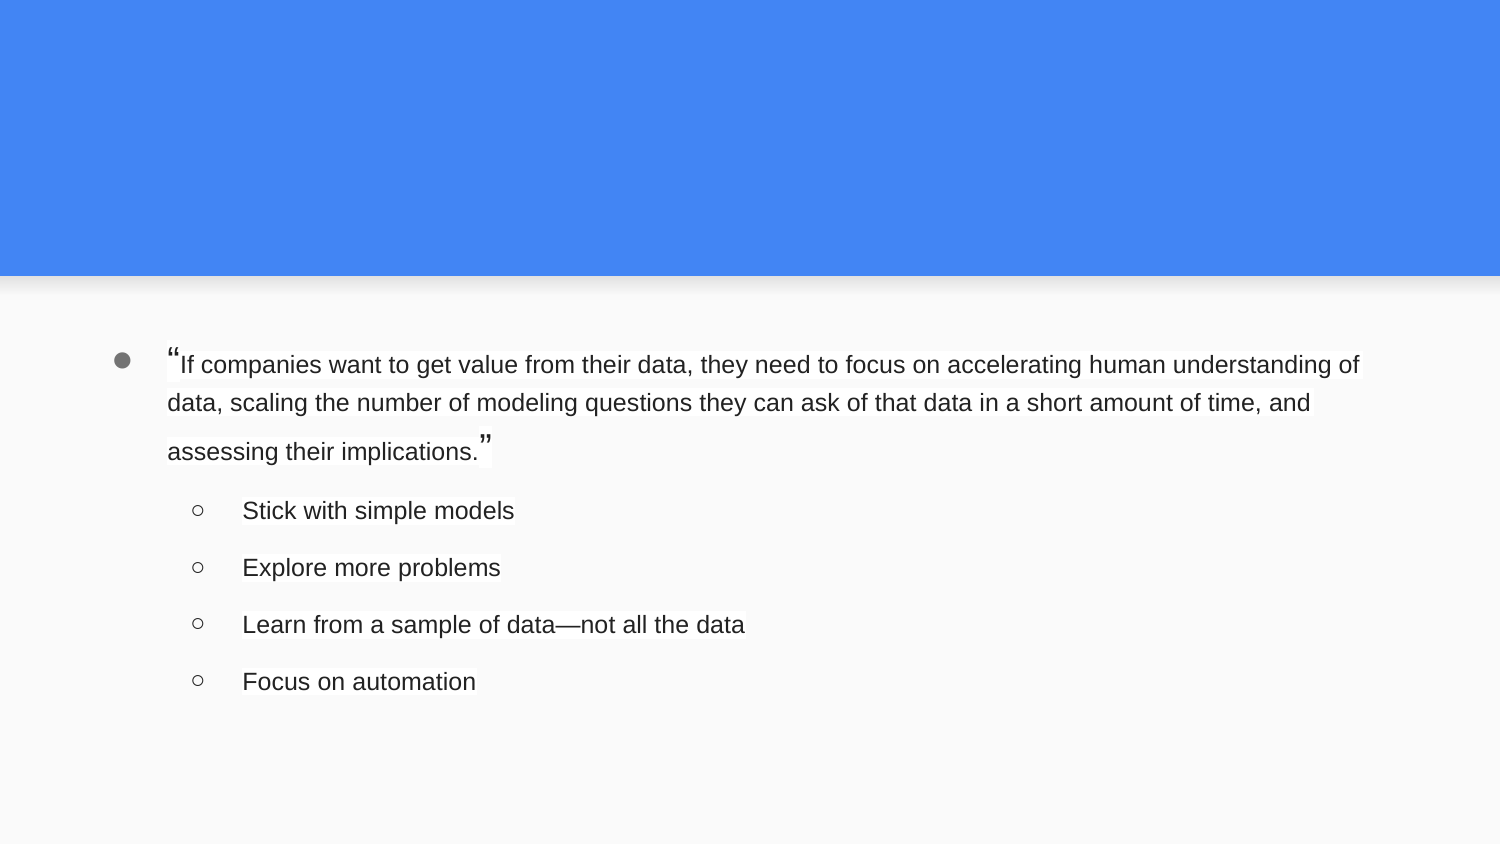

#
“If companies want to get value from their data, they need to focus on accelerating human understanding of data, scaling the number of modeling questions they can ask of that data in a short amount of time, and assessing their implications.”
Stick with simple models
Explore more problems
Learn from a sample of data—not all the data
Focus on automation